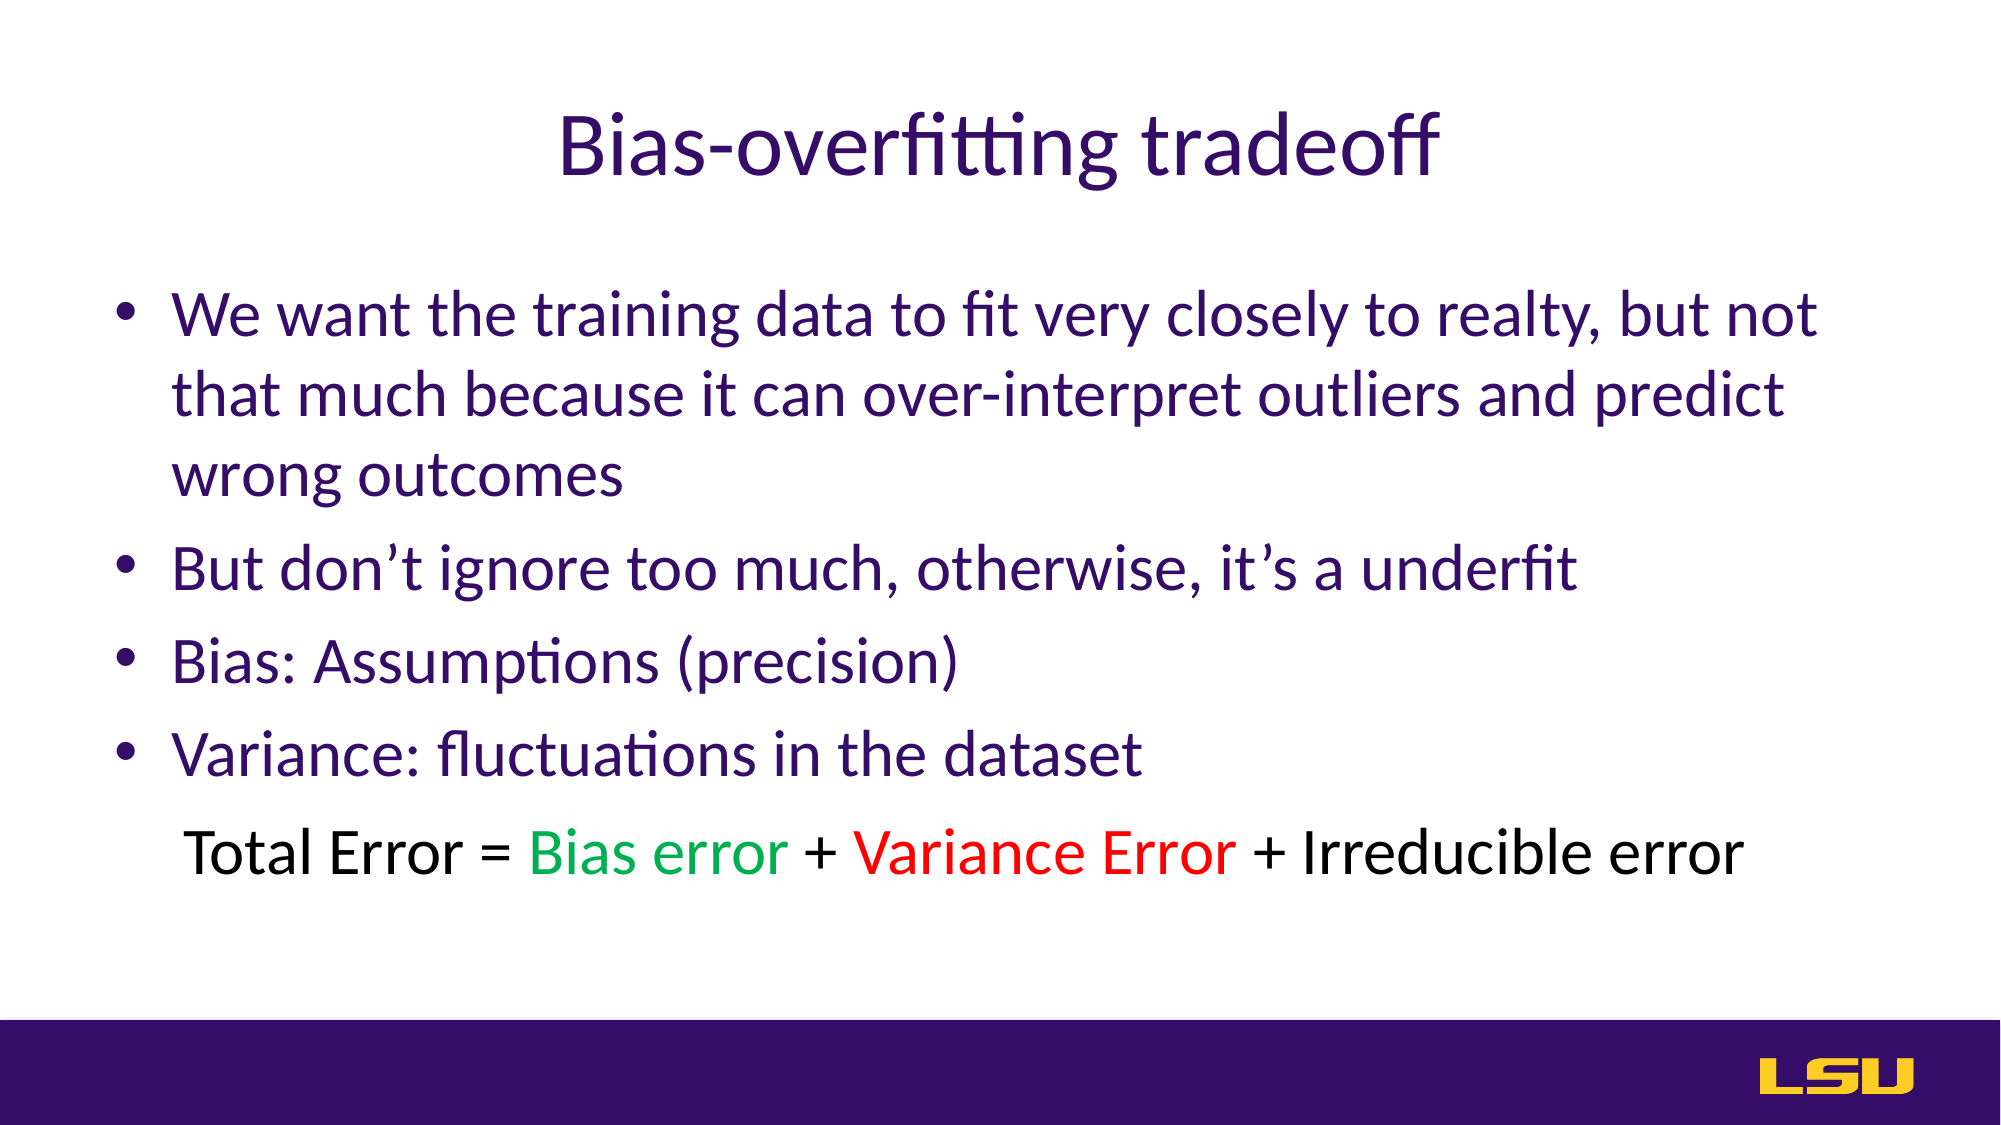

# Bias-overfitting tradeoff
We want the training data to fit very closely to realty, but not that much because it can over-interpret outliers and predict wrong outcomes
But don’t ignore too much, otherwise, it’s a underfit
Bias: Assumptions (precision)
Variance: fluctuations in the dataset
Total Error = Bias error + Variance Error + Irreducible error